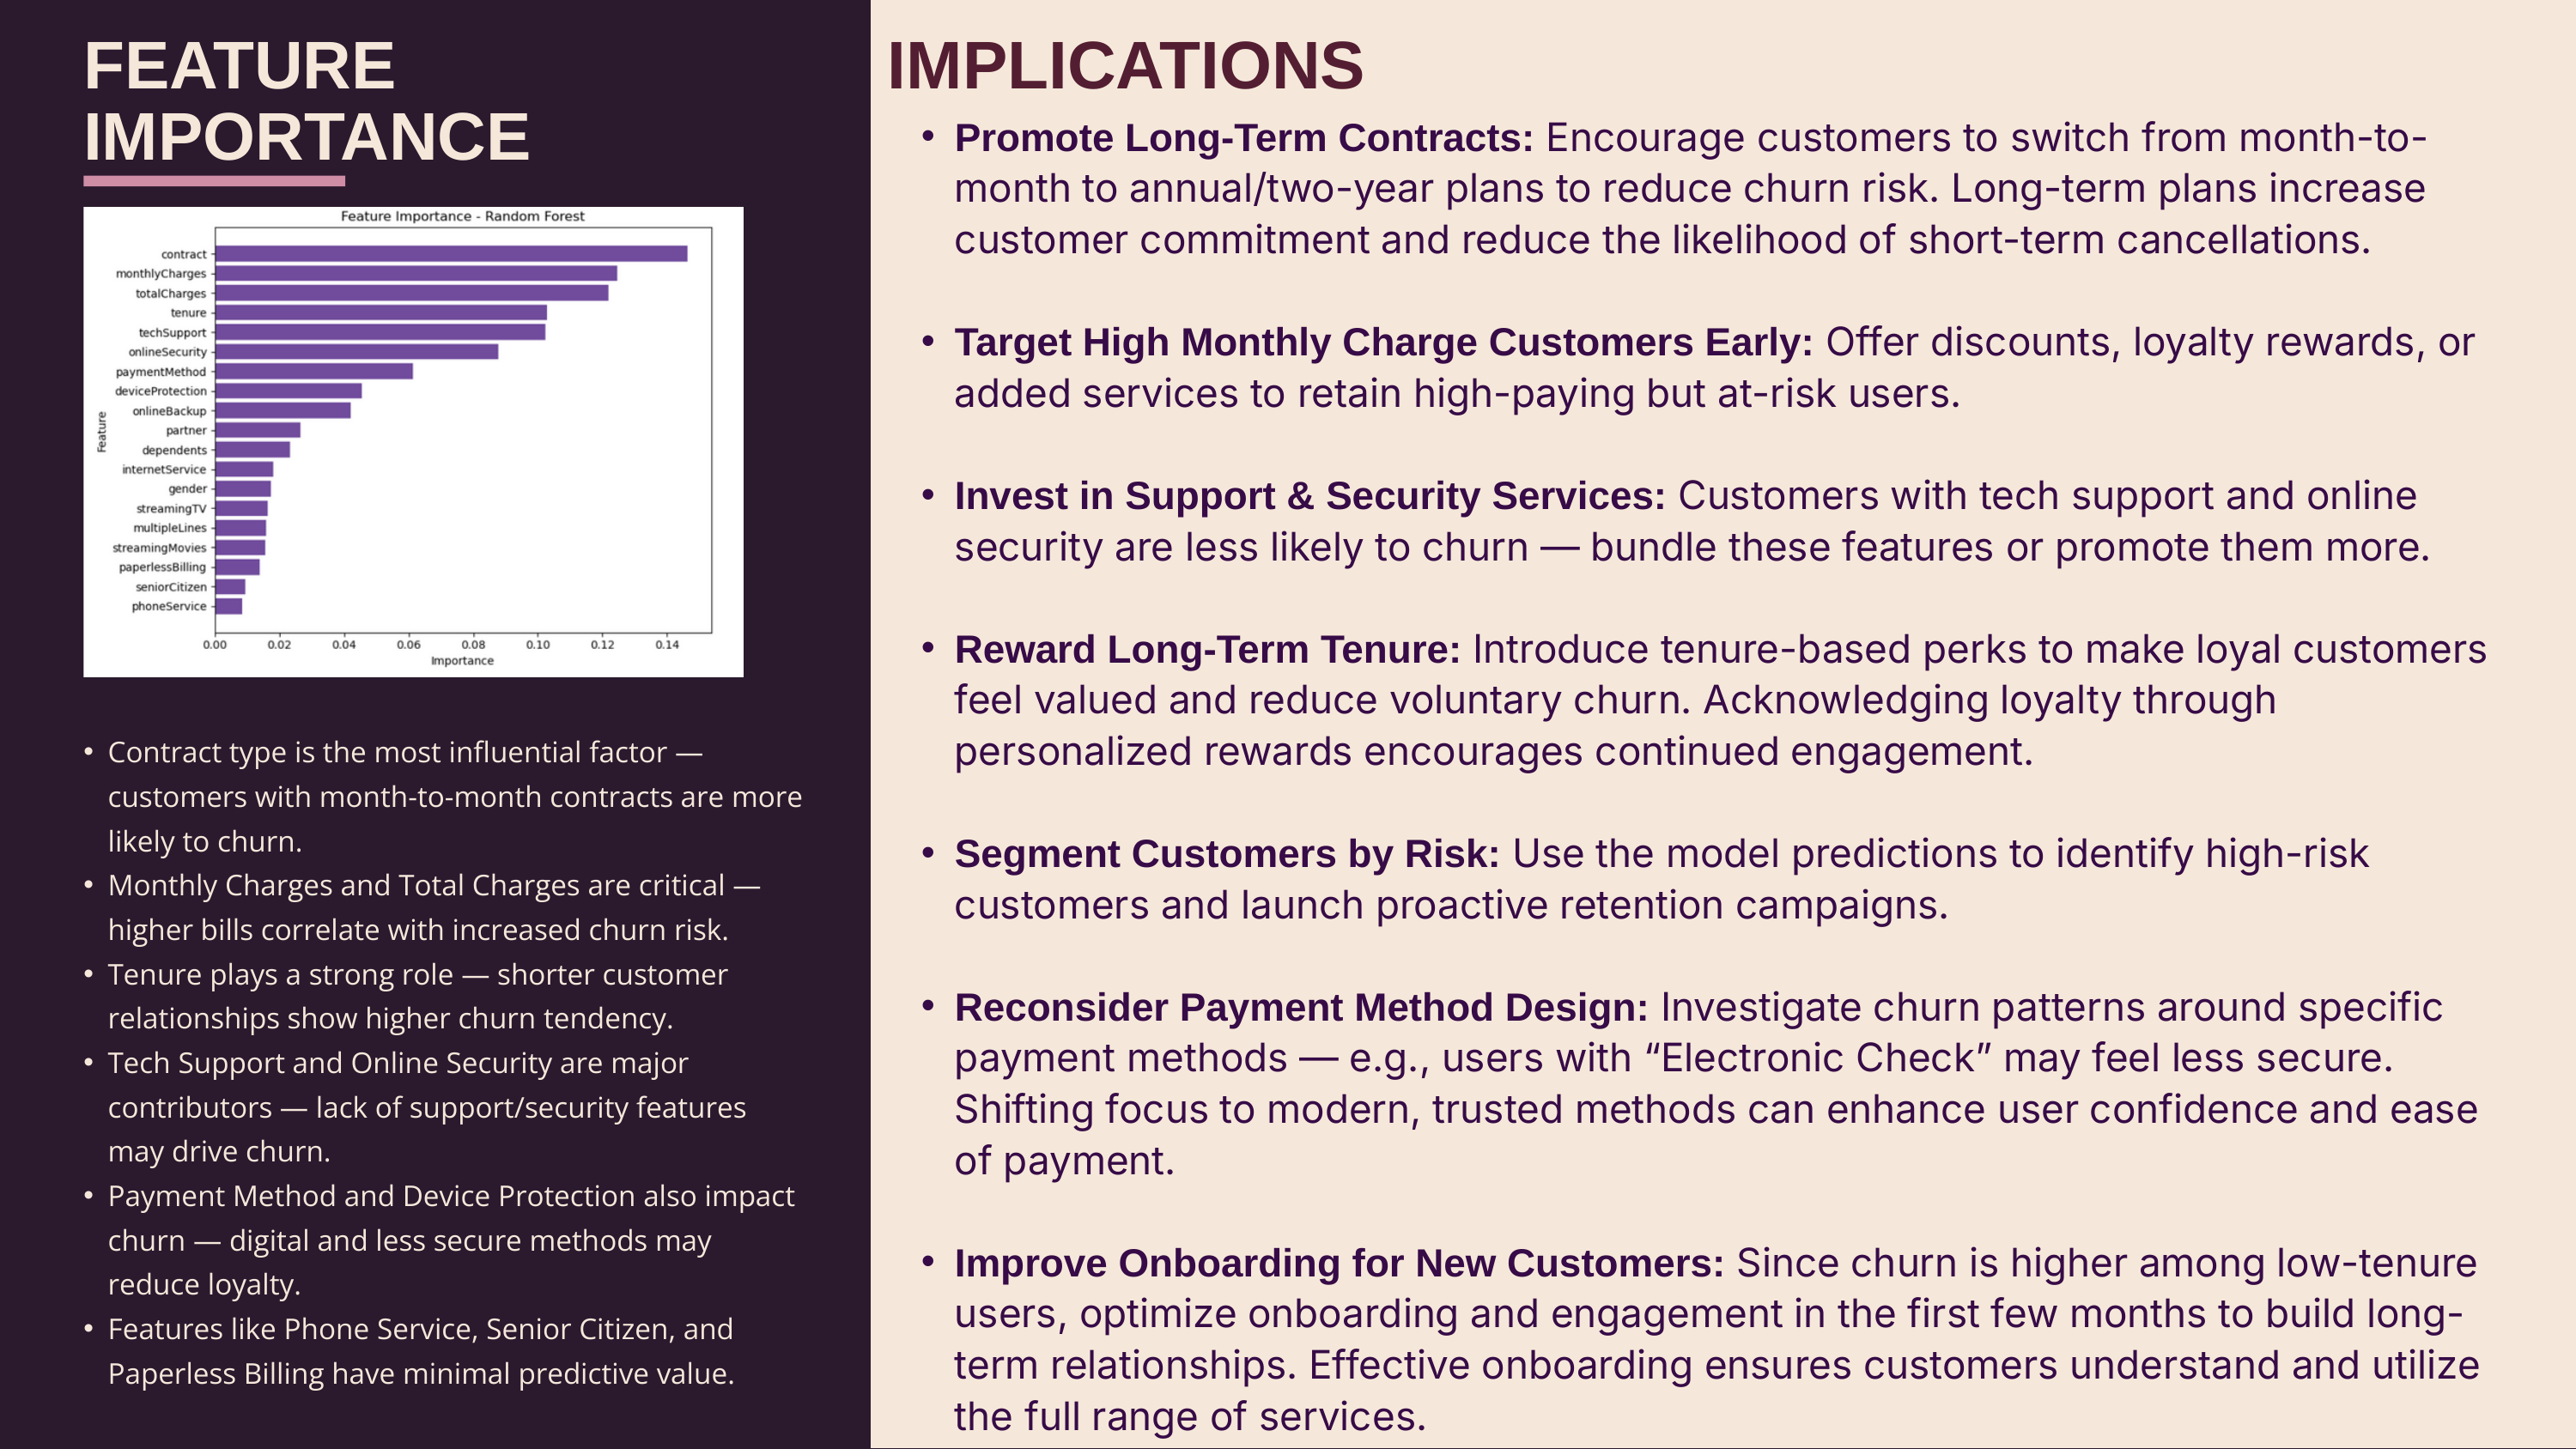

FEATURE
IMPORTANCE
IMPLICATIONS
Promote Long-Term Contracts: Encourage customers to switch from month-to-month to annual/two-year plans to reduce churn risk. Long-term plans increase customer commitment and reduce the likelihood of short-term cancellations.

Target High Monthly Charge Customers Early: Offer discounts, loyalty rewards, or added services to retain high-paying but at-risk users.

Invest in Support & Security Services: Customers with tech support and online security are less likely to churn — bundle these features or promote them more.

Reward Long-Term Tenure: Introduce tenure-based perks to make loyal customers feel valued and reduce voluntary churn. Acknowledging loyalty through personalized rewards encourages continued engagement.

Segment Customers by Risk: Use the model predictions to identify high-risk customers and launch proactive retention campaigns.

Reconsider Payment Method Design: Investigate churn patterns around specific payment methods — e.g., users with “Electronic Check” may feel less secure. Shifting focus to modern, trusted methods can enhance user confidence and ease of payment.

Improve Onboarding for New Customers: Since churn is higher among low-tenure users, optimize onboarding and engagement in the first few months to build long-term relationships. Effective onboarding ensures customers understand and utilize the full range of services.

Contract type is the most influential factor — customers with month-to-month contracts are more likely to churn.
Monthly Charges and Total Charges are critical — higher bills correlate with increased churn risk.
Tenure plays a strong role — shorter customer relationships show higher churn tendency.
Tech Support and Online Security are major contributors — lack of support/security features may drive churn.
Payment Method and Device Protection also impact churn — digital and less secure methods may reduce loyalty.
Features like Phone Service, Senior Citizen, and Paperless Billing have minimal predictive value.